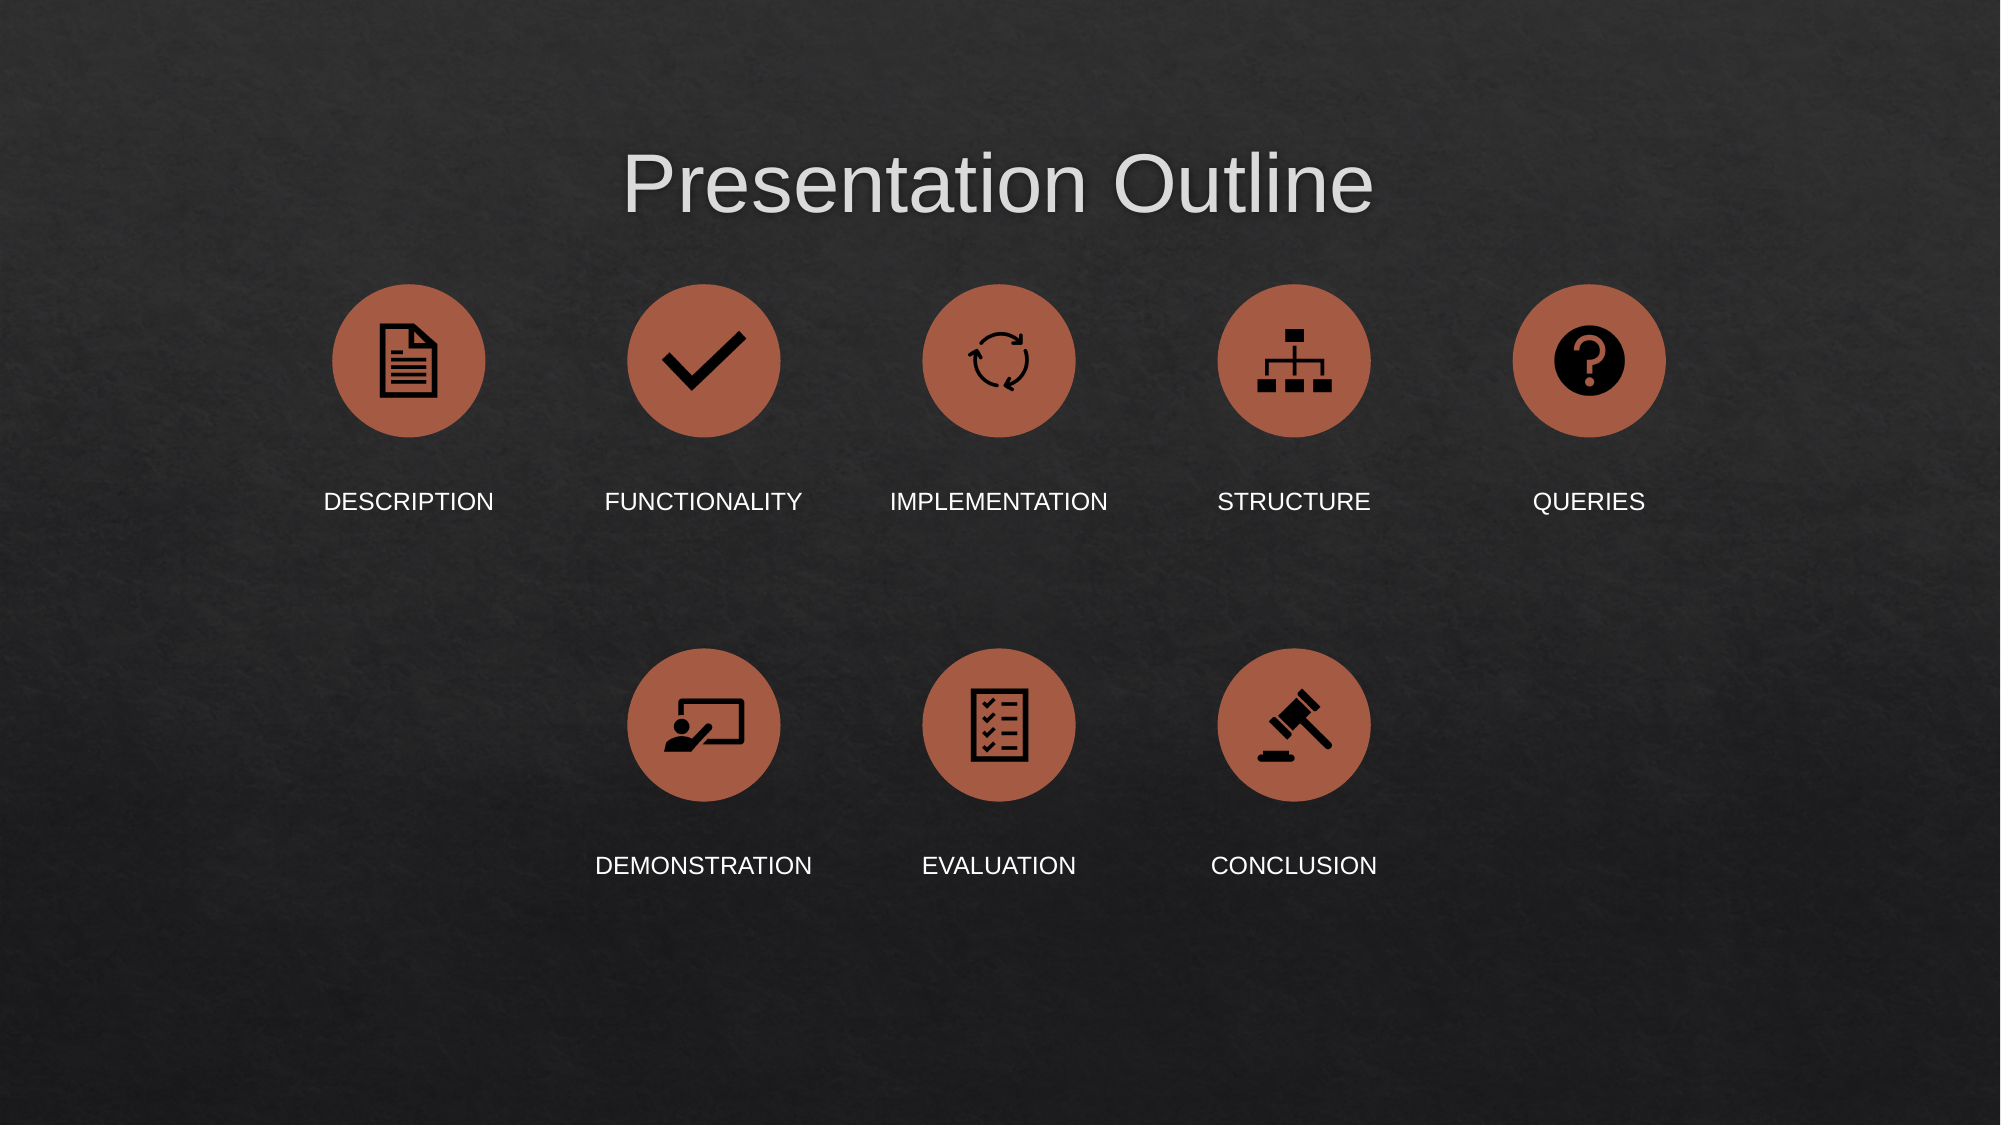

# Presentation Outline
Description
Functionality
Implementation
Structure
Queries
Demonstration
Evaluation
Conclusion